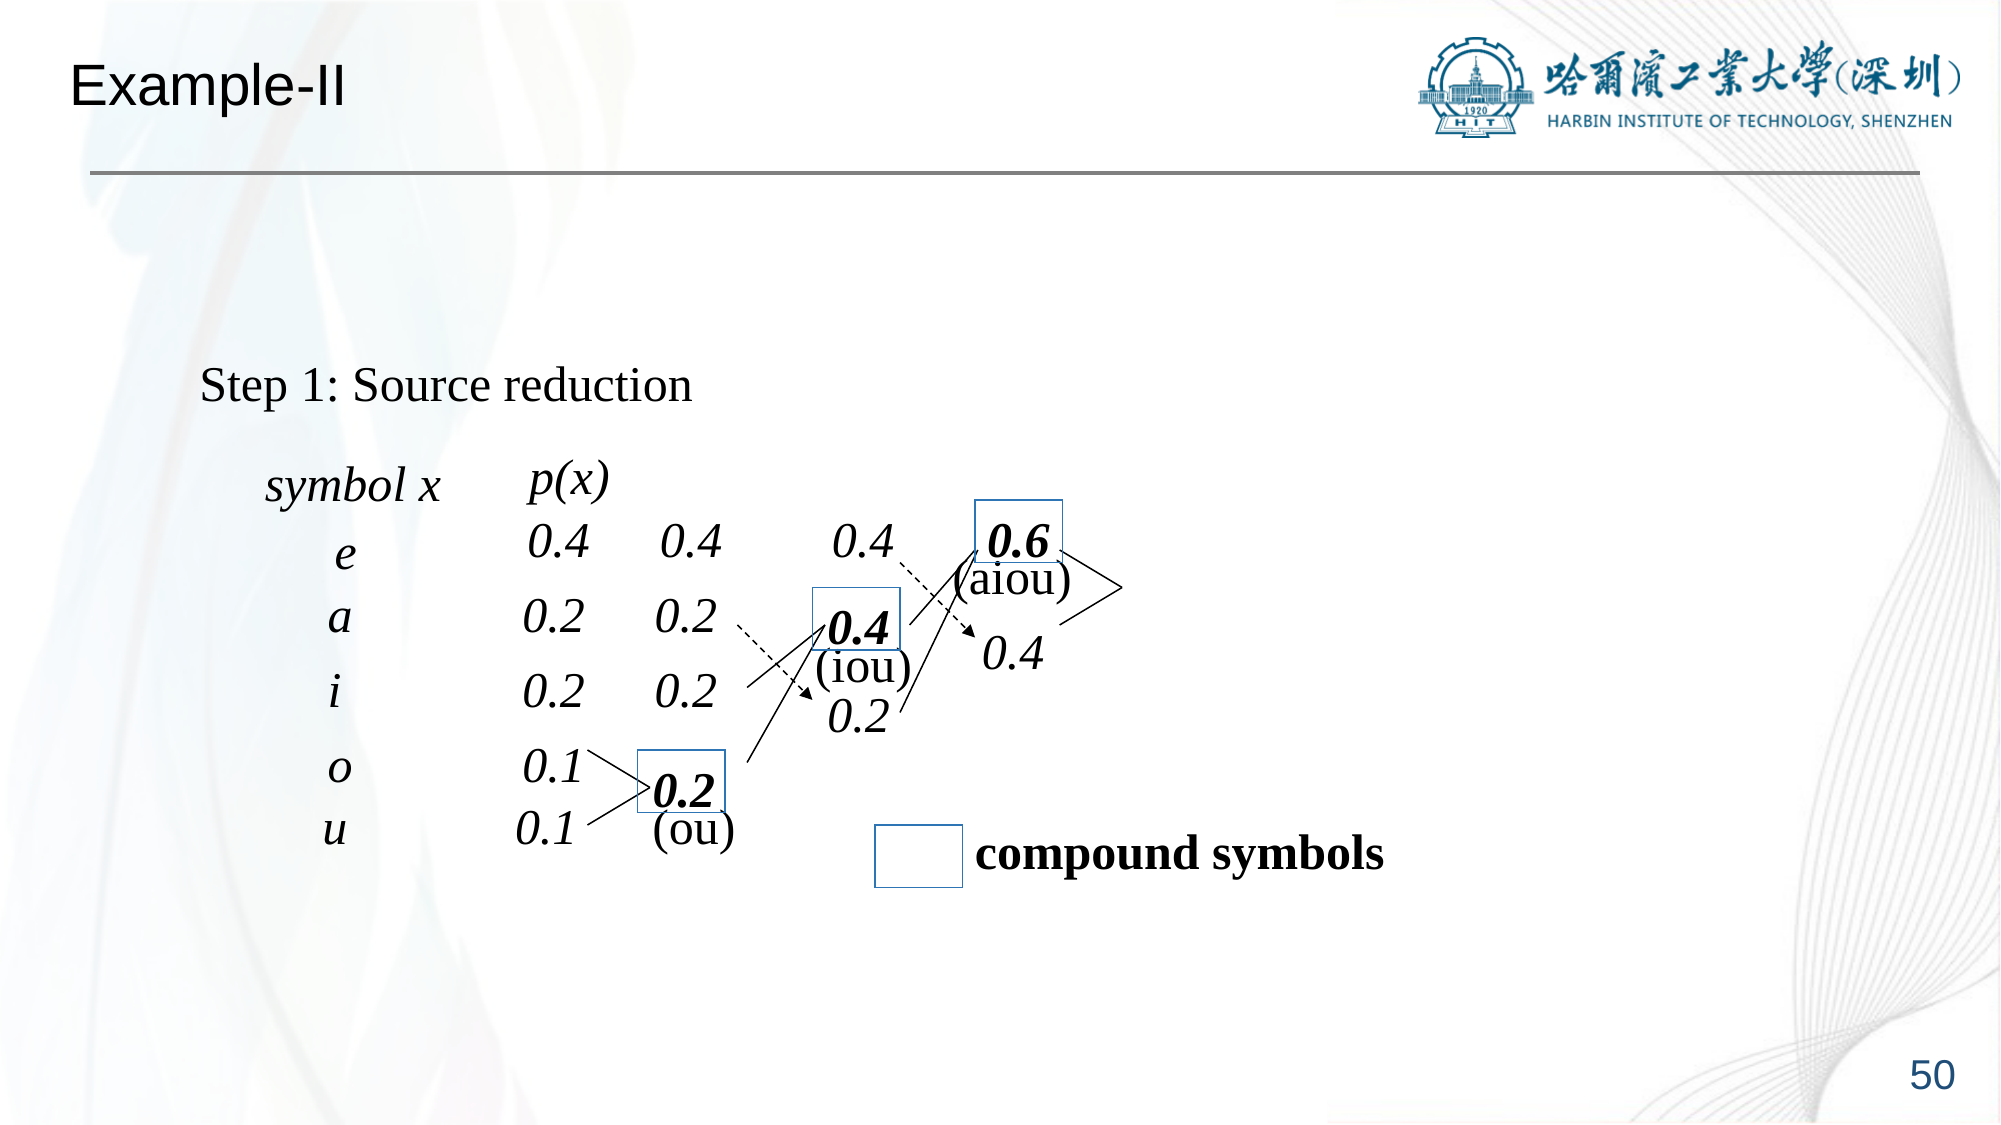

# Example-II
Step 1: Source reduction
p(x)
symbol x

0.4
0.4
0.4
0.6

e
(aiou)

a
0.2
0.2
0.4

0.4

(iou)
i
0.2
0.2
0.2
o
0.1

0.2

u
0.1

(ou)
compound symbols

50